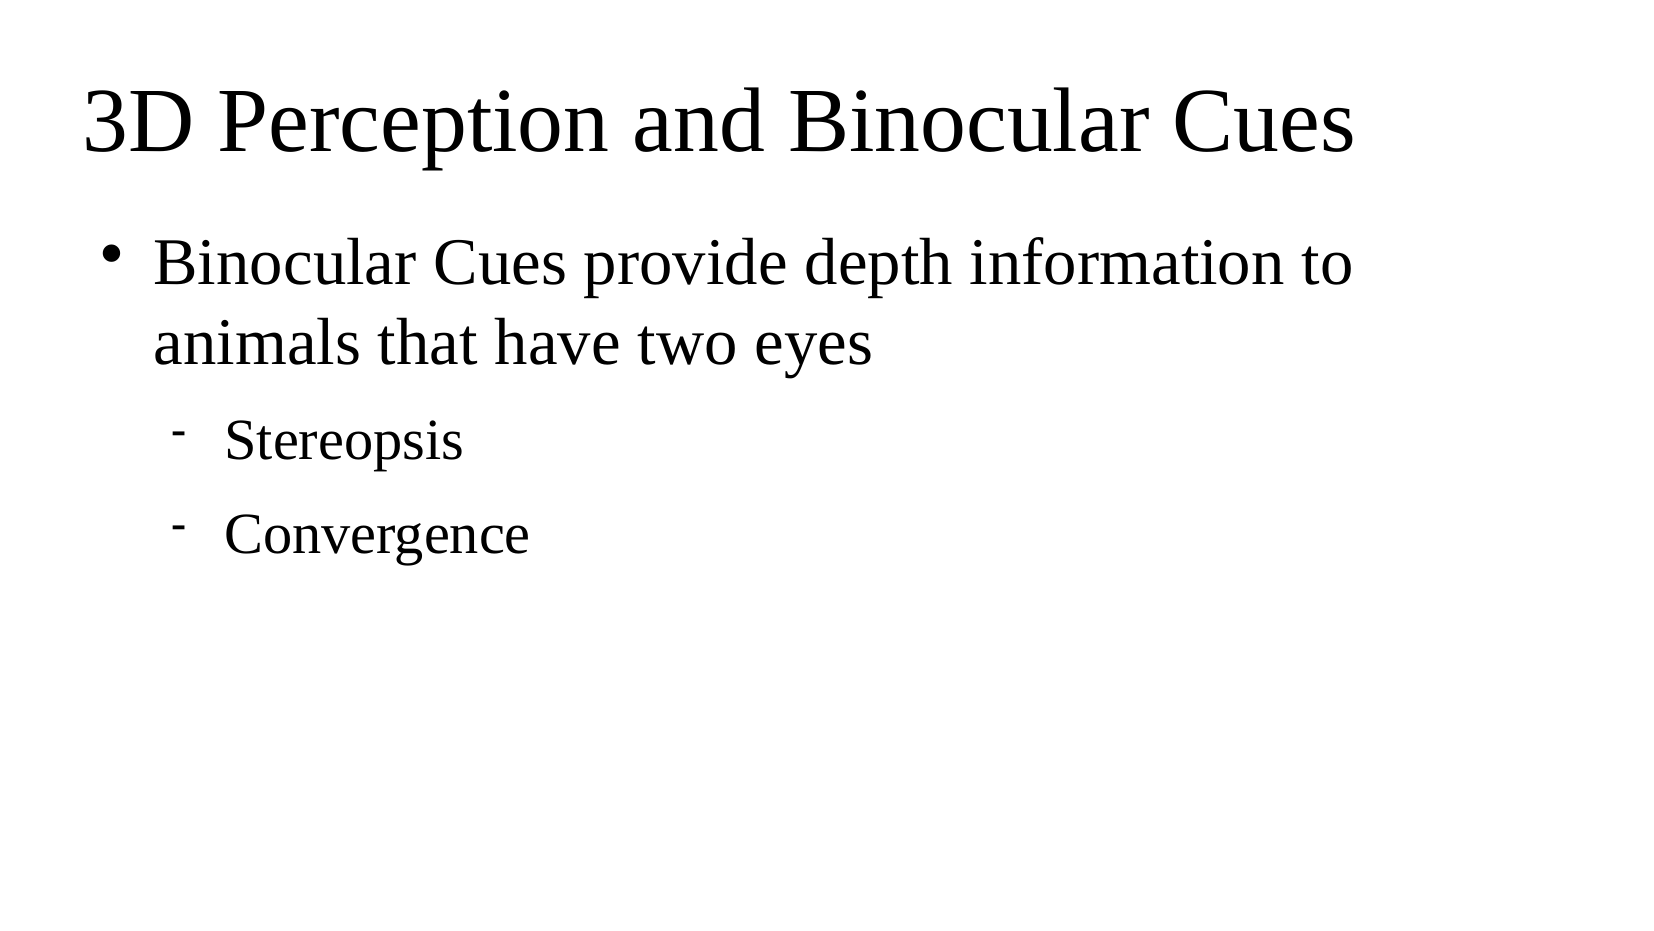

# 3D Perception and Binocular Cues
Binocular Cues provide depth information to animals that have two eyes
Stereopsis
Convergence